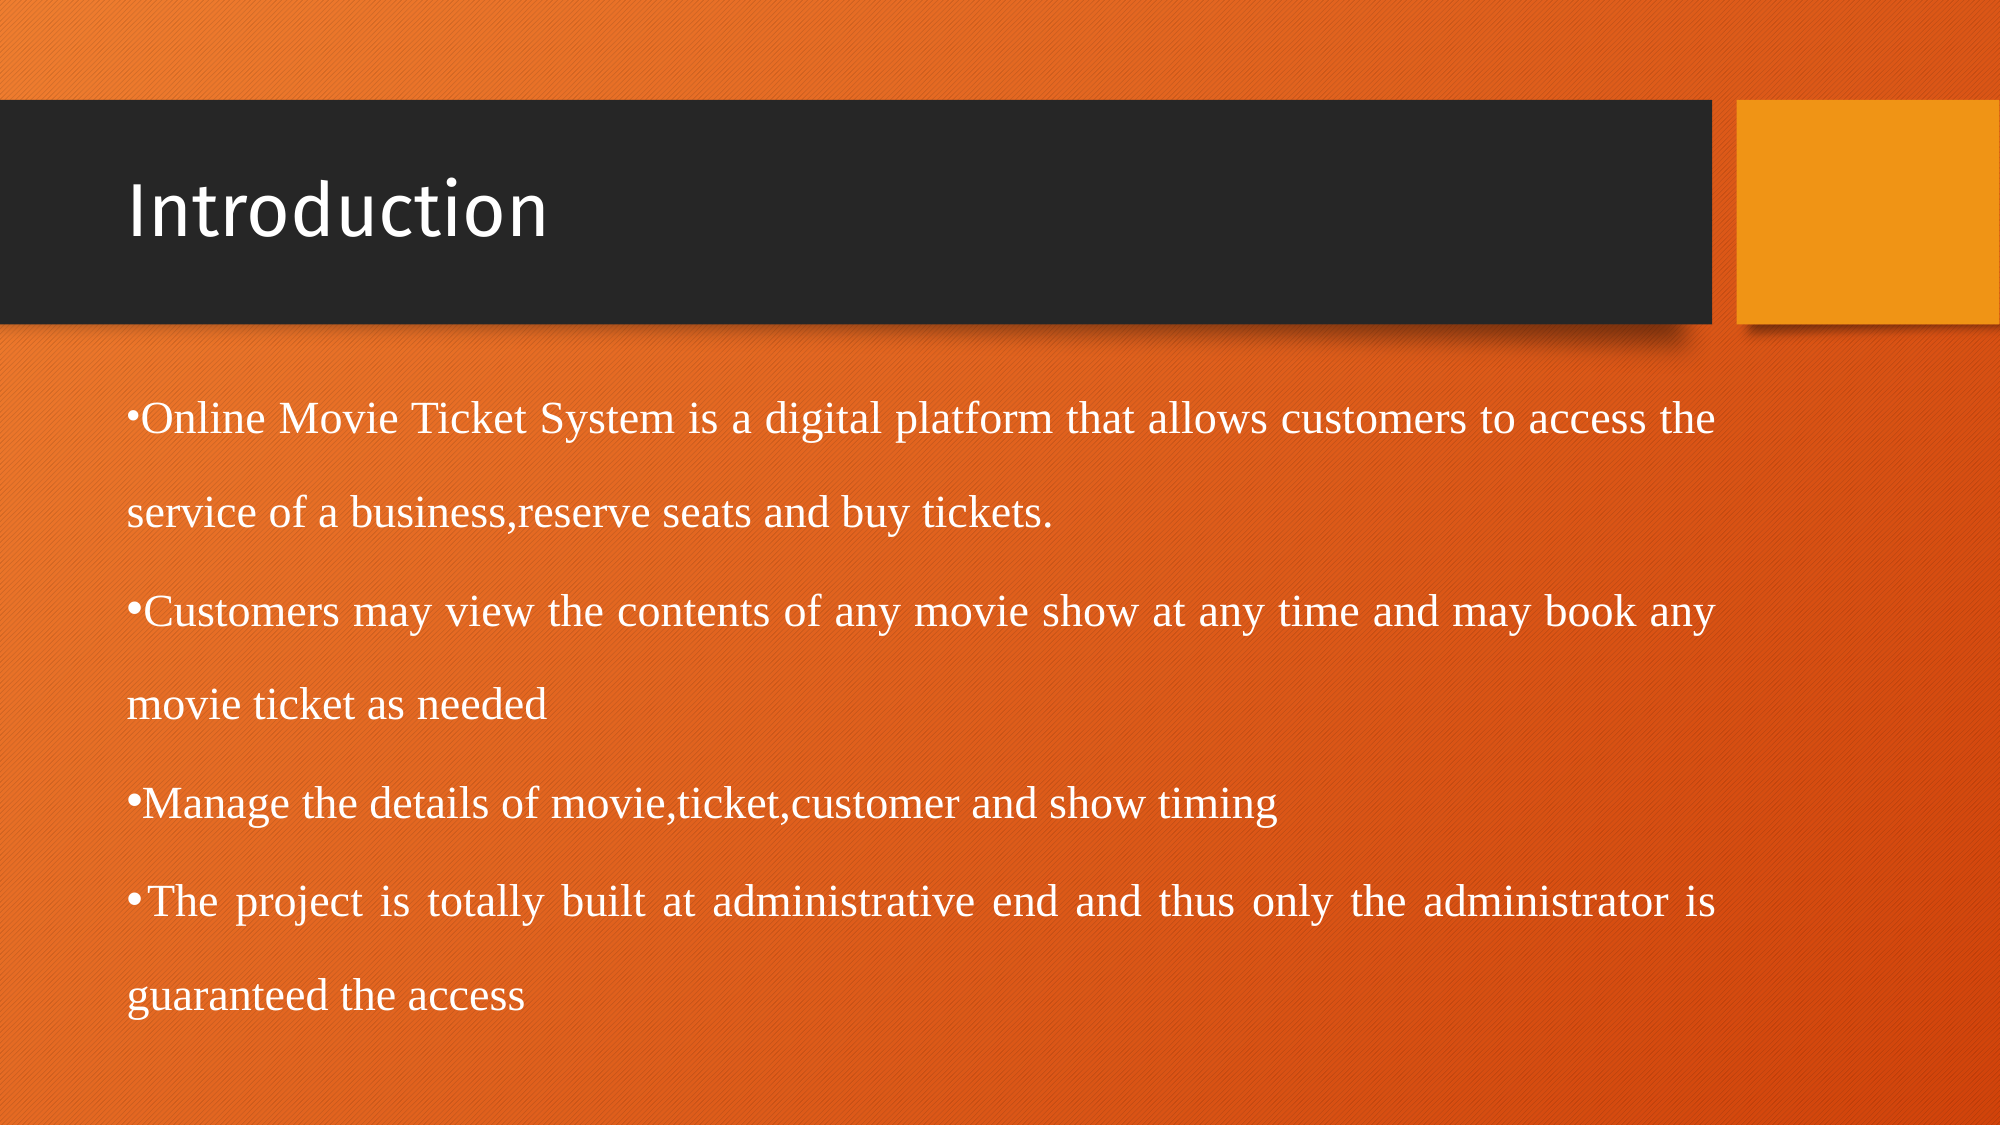

# Introduction
 Online Movie Ticket System is a digital platform that allows customers to access the service of a business,reserve seats and buy tickets.
 Customers may view the contents of any movie show at any time and may book any movie ticket as needed
 Manage the details of movie,ticket,customer and show timing
 The project is totally built at administrative end and thus only the administrator is guaranteed the access